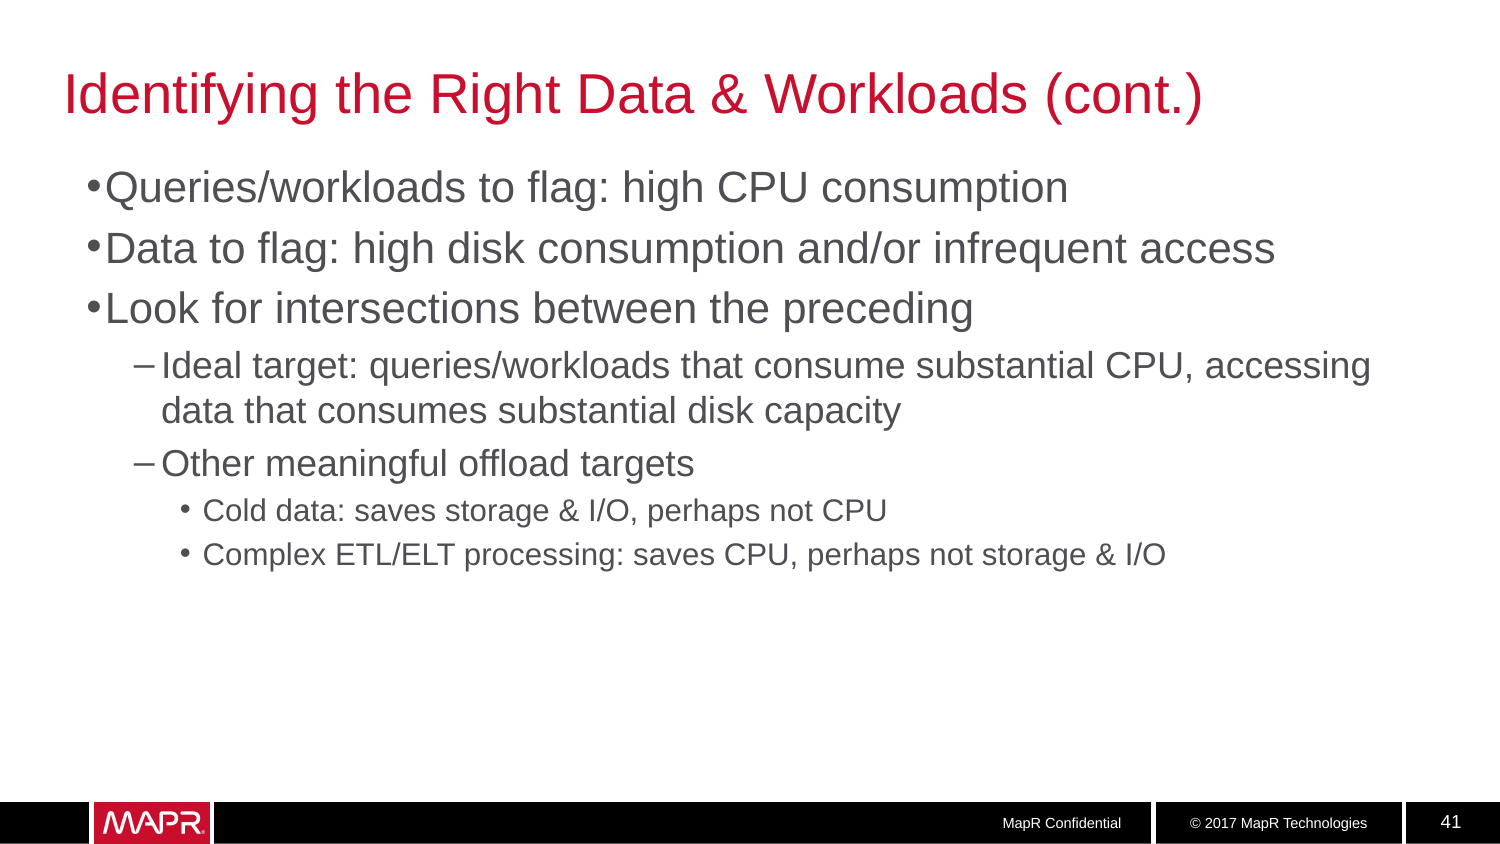

# Identifying the Right Data & Workloads (cont.)
Queries/workloads to flag: high CPU consumption
Data to flag: high disk consumption and/or infrequent access
Look for intersections between the preceding
Ideal target: queries/workloads that consume substantial CPU, accessing data that consumes substantial disk capacity
Other meaningful offload targets
Cold data: saves storage & I/O, perhaps not CPU
Complex ETL/ELT processing: saves CPU, perhaps not storage & I/O